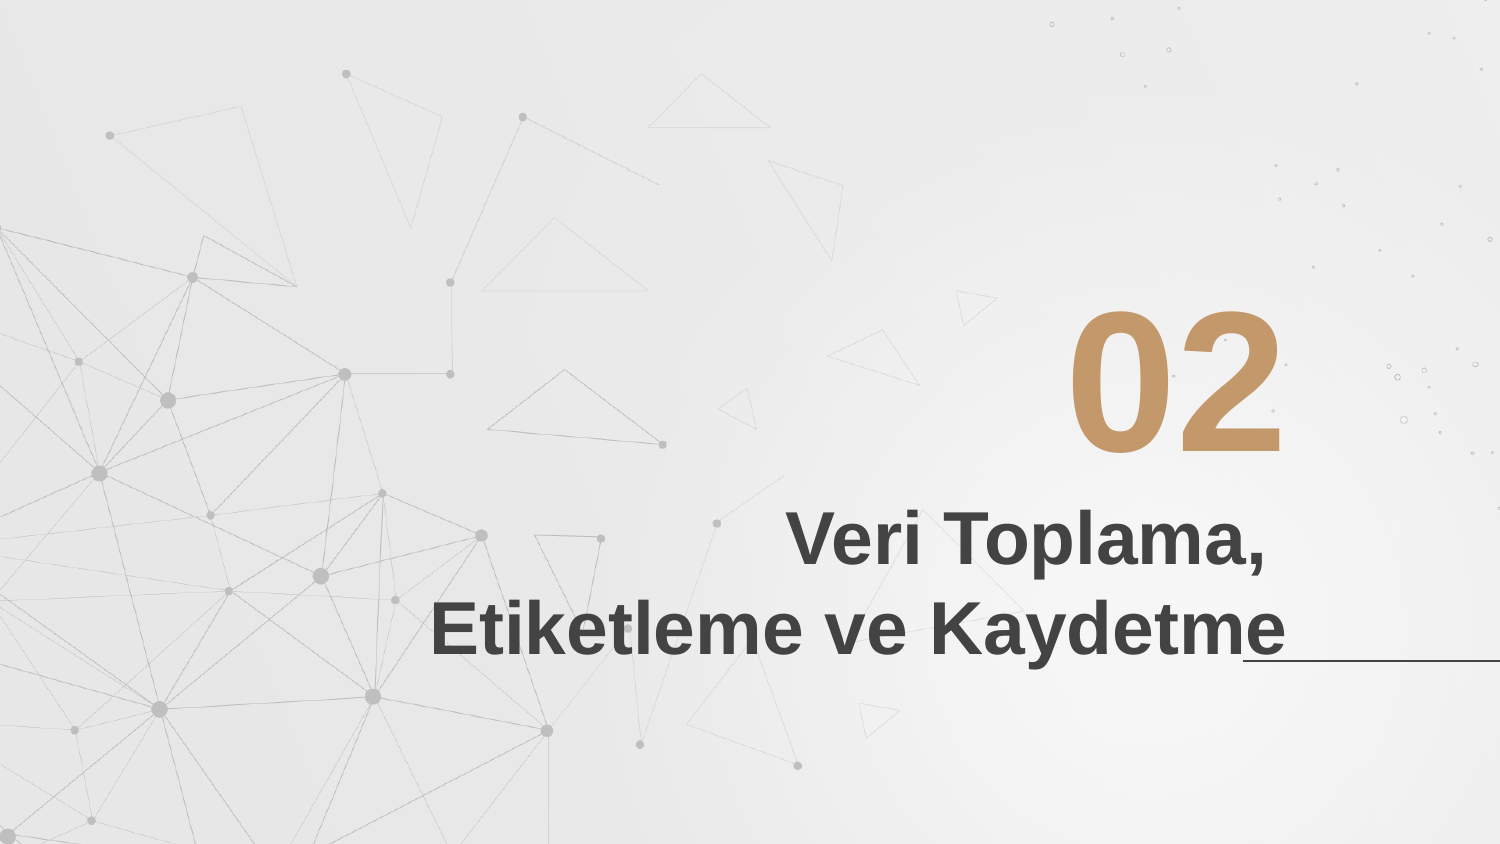

02
# Veri Toplama, Etiketleme ve Kaydetme